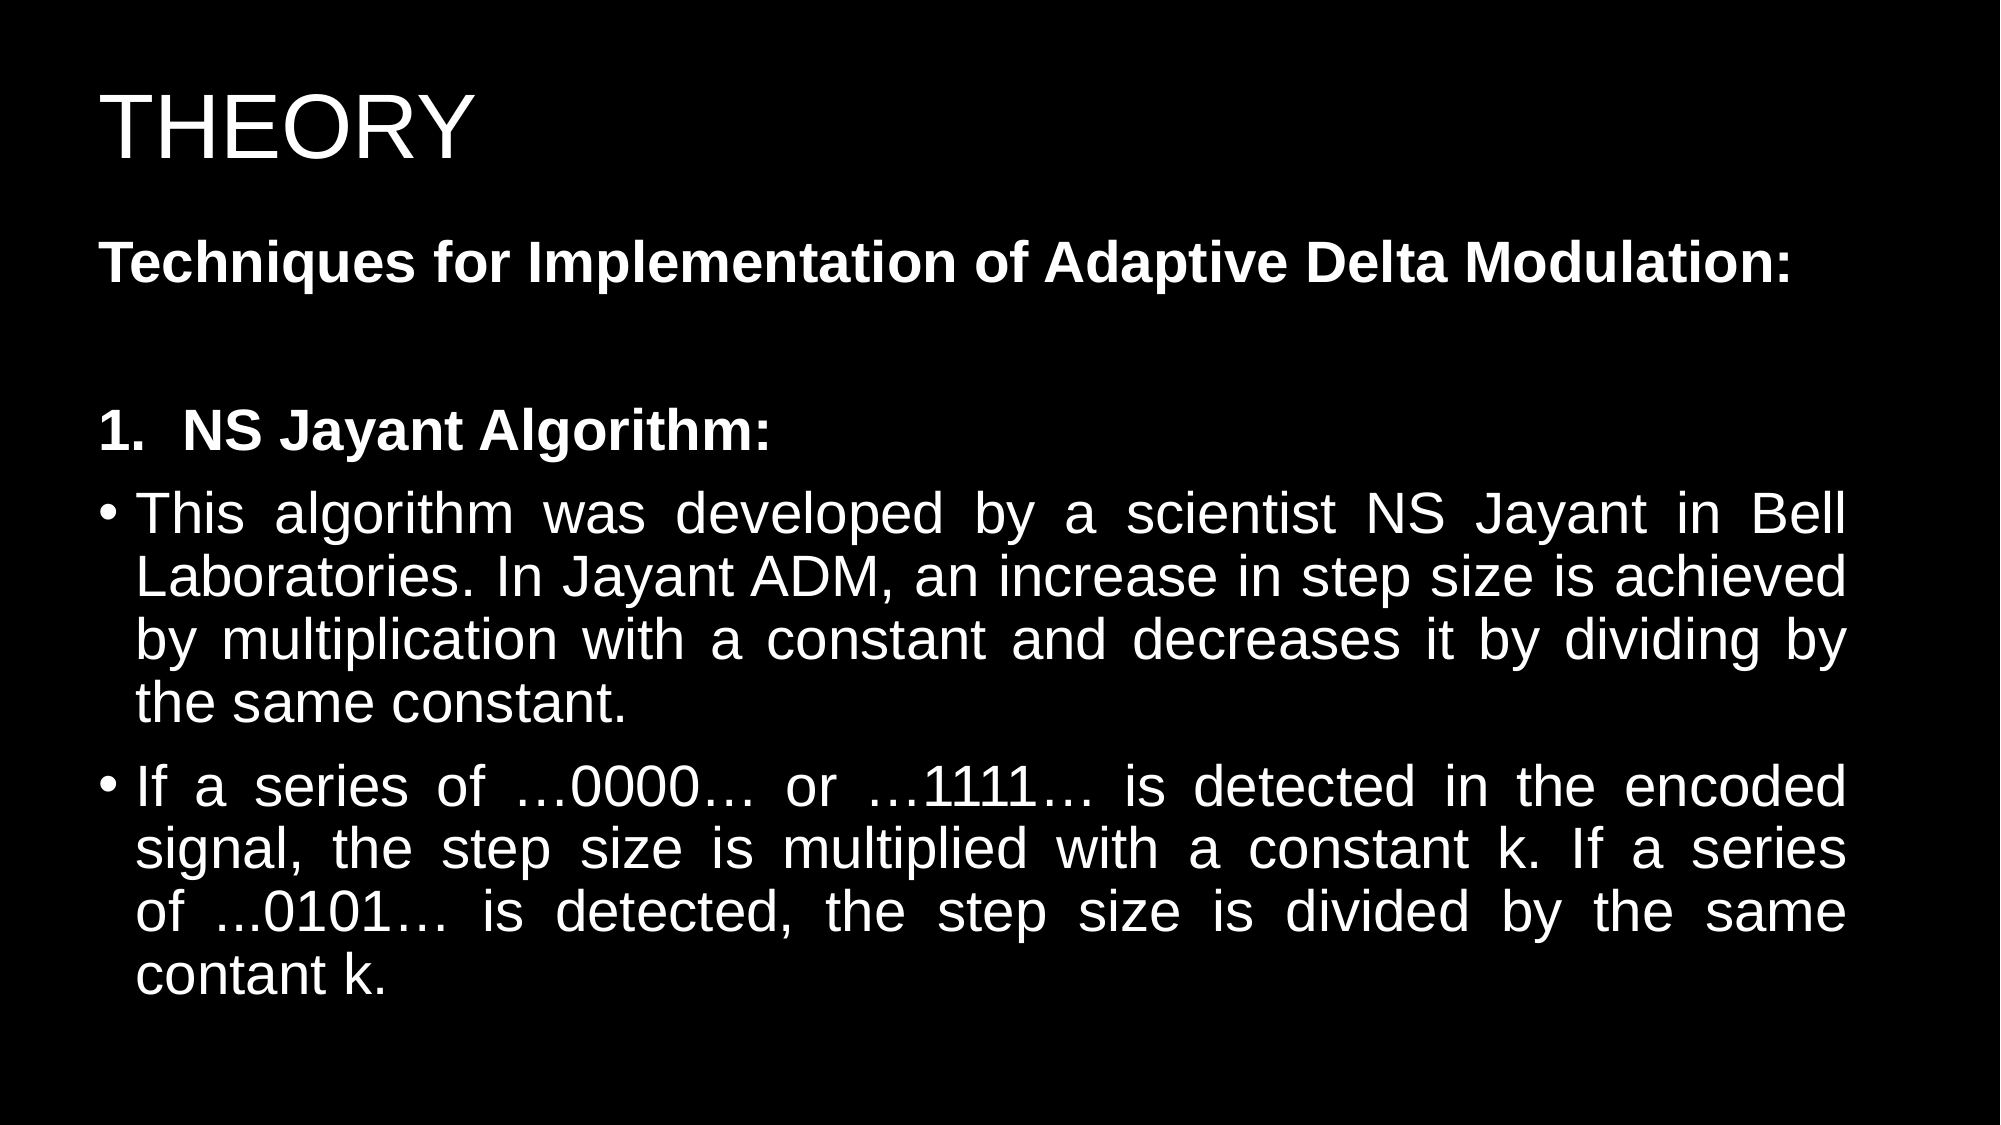

# THEORY
Techniques for Implementation of Adaptive Delta Modulation:

NS Jayant Algorithm:
This algorithm was developed by a scientist NS Jayant in Bell Laboratories. In Jayant ADM, an increase in step size is achieved by multiplication with a constant and decreases it by dividing by the same constant.
If a series of …0000… or …1111… is detected in the encoded signal, the step size is multiplied with a constant k. If a series of ...0101… is detected, the step size is divided by the same contant k.